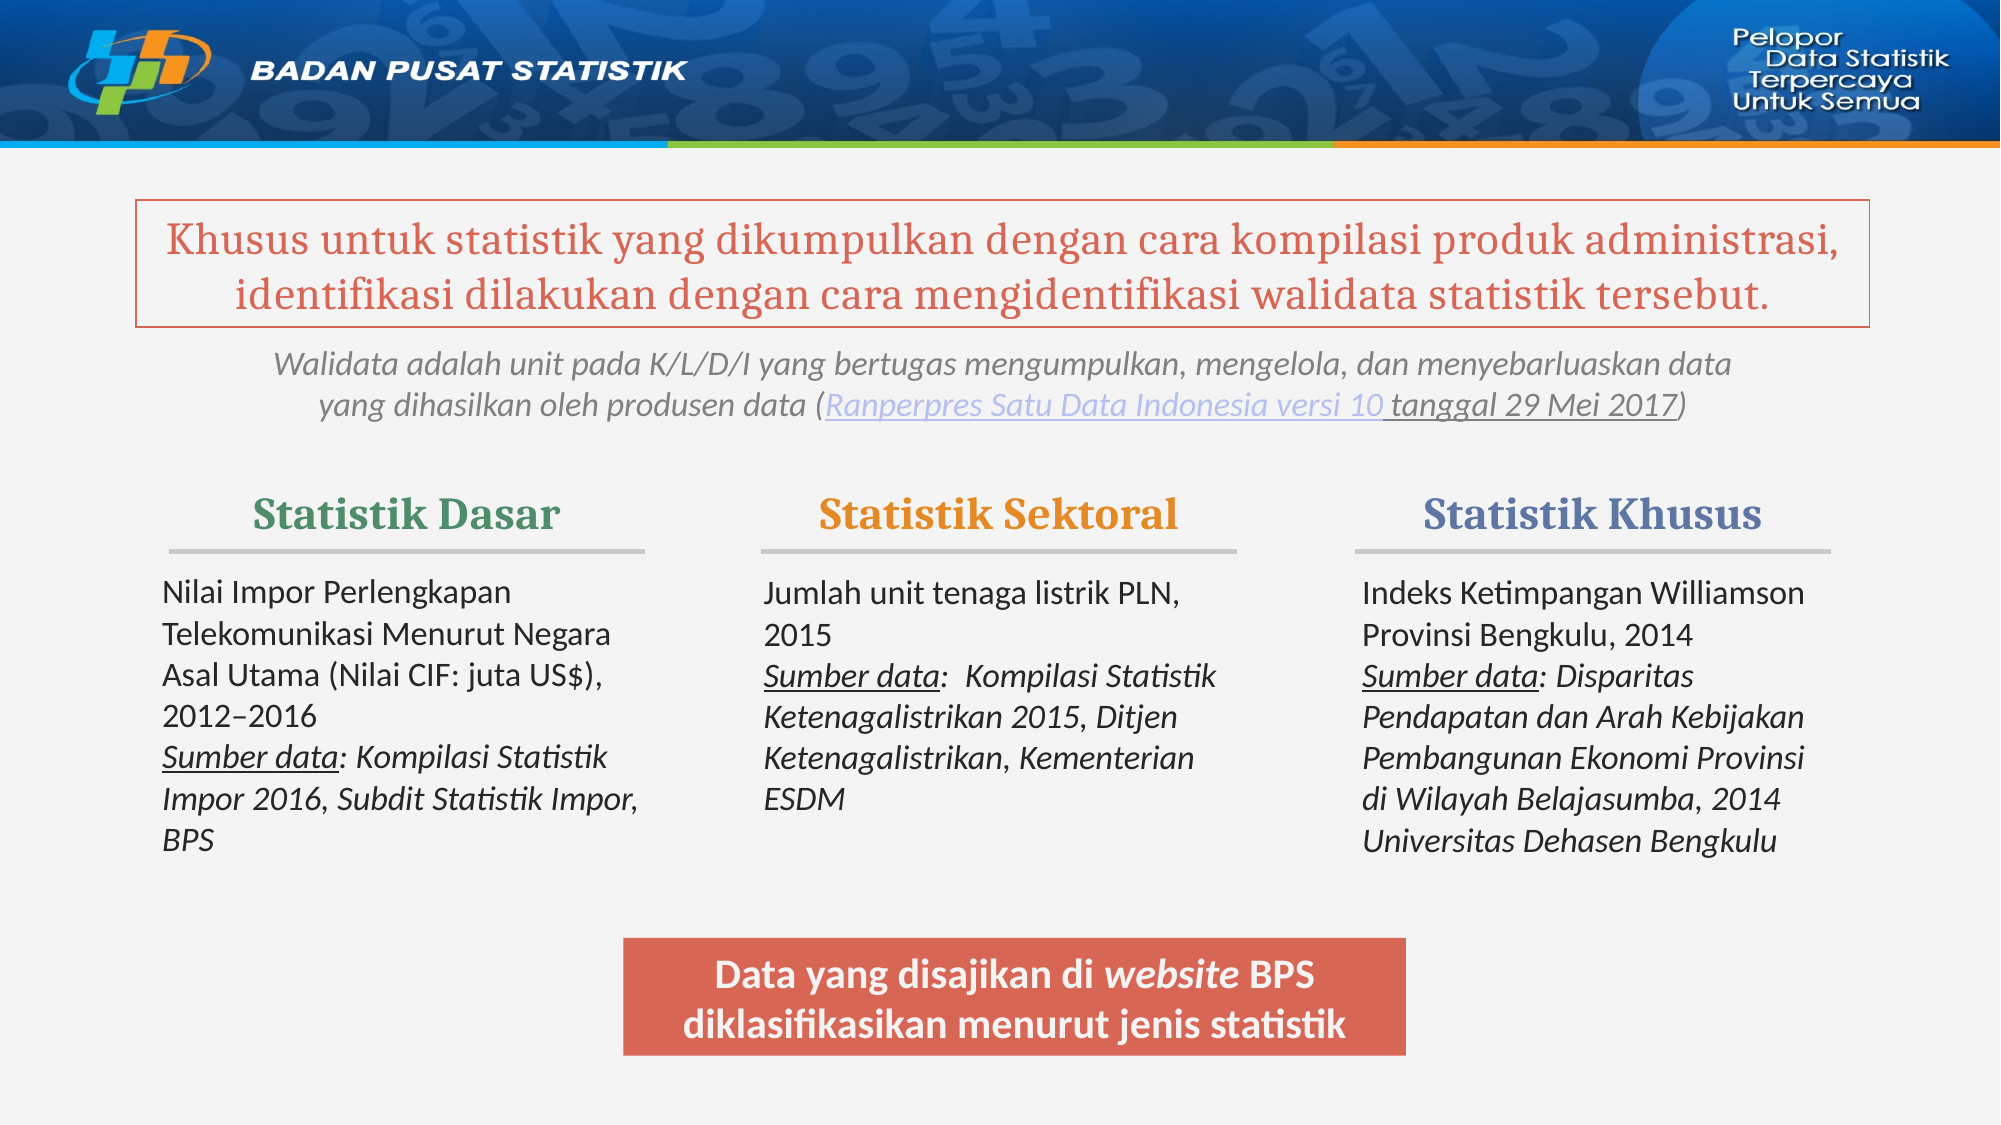

Khusus untuk statistik yang dikumpulkan dengan cara kompilasi produk administrasi, identifikasi dilakukan dengan cara mengidentifikasi walidata statistik tersebut.
Walidata adalah unit pada K/L/D/I yang bertugas mengumpulkan, mengelola, dan menyebarluaskan data yang dihasilkan oleh produsen data (Ranperpres Satu Data Indonesia versi 10 tanggal 29 Mei 2017)
Statistik Dasar
Statistik Sektoral
Statistik Khusus
Nilai Impor Perlengkapan Telekomunikasi Menurut Negara Asal Utama (Nilai CIF: juta US$), 2012–2016
Sumber data: Kompilasi Statistik Impor 2016, Subdit Statistik Impor, BPS
Jumlah unit tenaga listrik PLN, 2015
Sumber data:  Kompilasi Statistik Ketenagalistrikan 2015, Ditjen Ketenagalistrikan, Kementerian ESDM
Indeks Ketimpangan Williamson Provinsi Bengkulu, 2014
Sumber data: Disparitas Pendapatan dan Arah Kebijakan Pembangunan Ekonomi Provinsi di Wilayah Belajasumba, 2014
Universitas Dehasen Bengkulu
Data yang disajikan di website BPS diklasifikasikan menurut jenis statistik